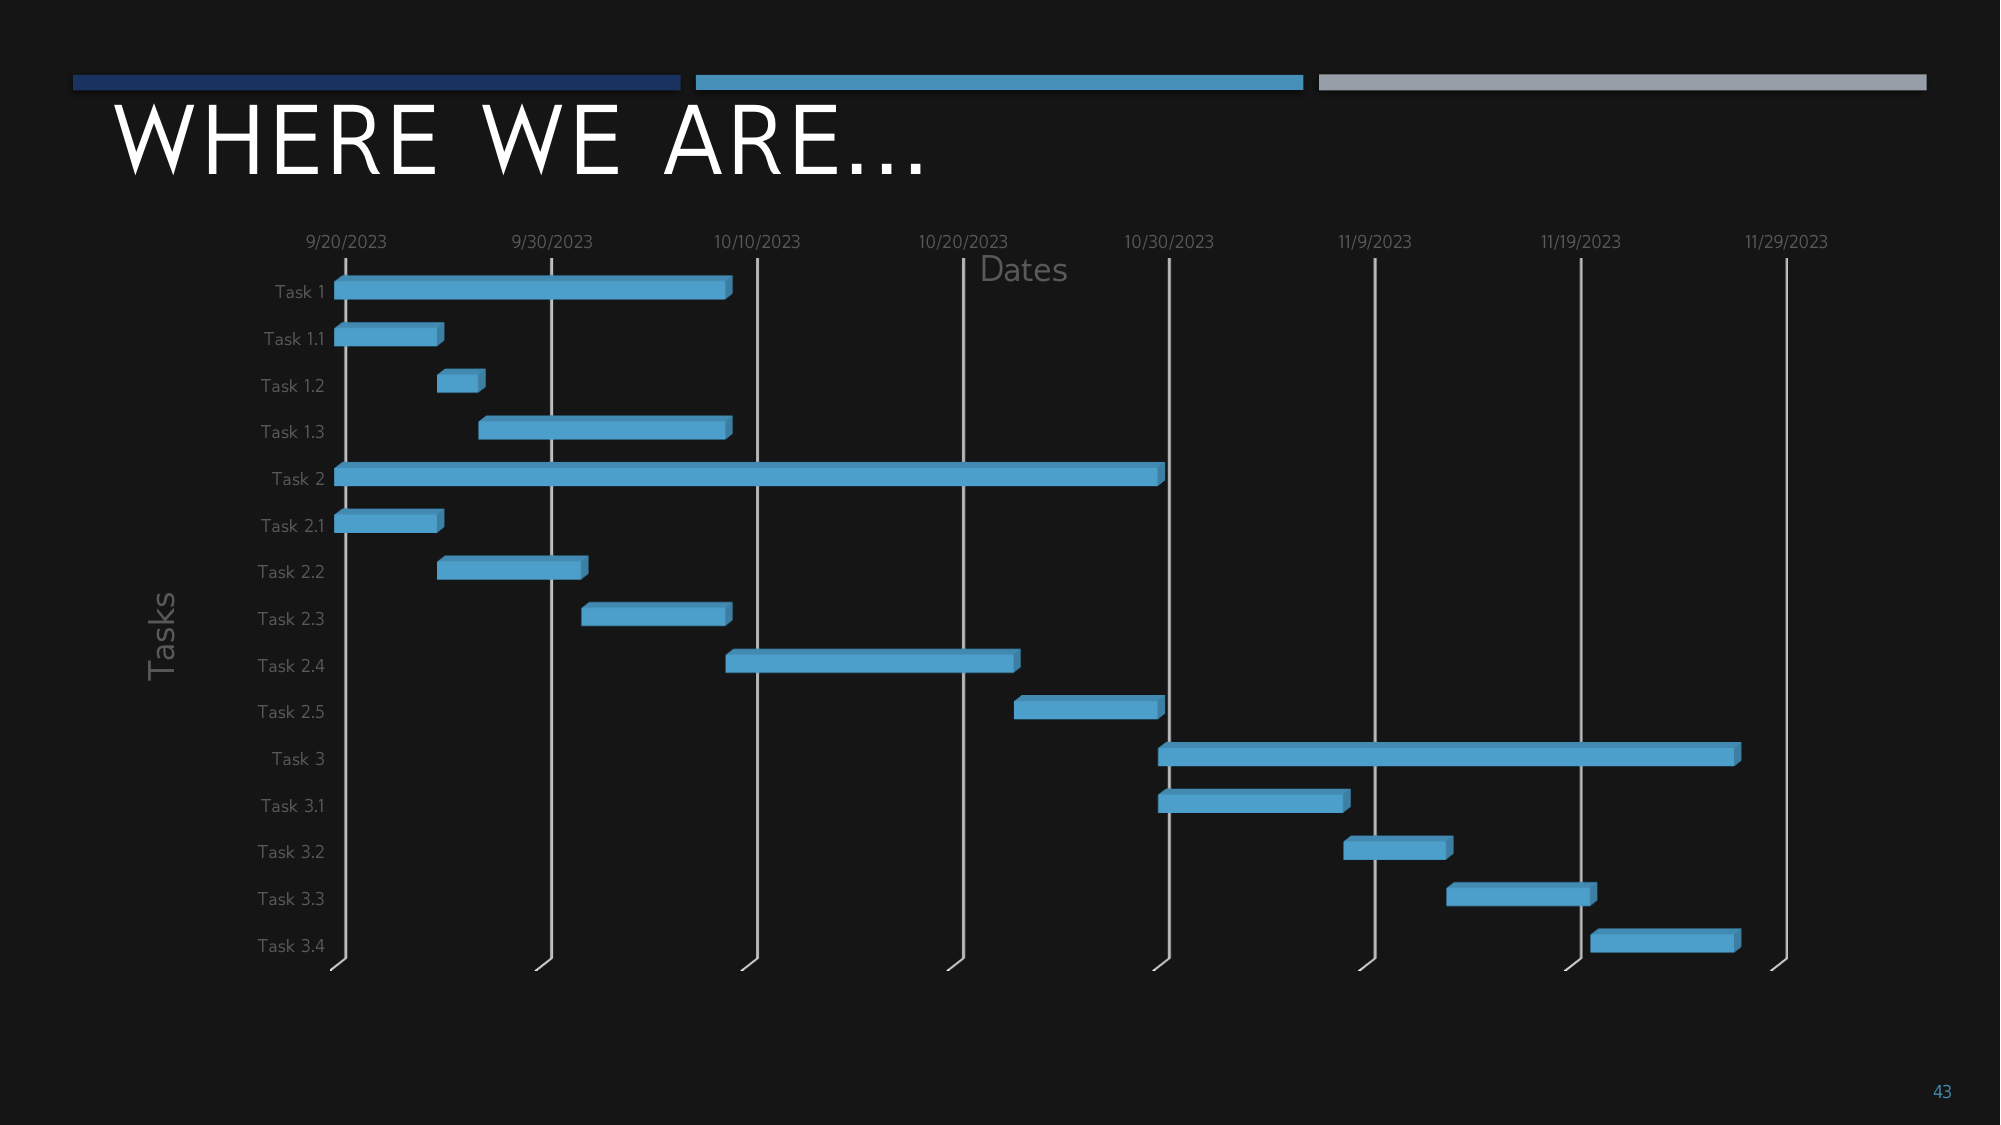

# Where we are...

[unsupported chart]

43